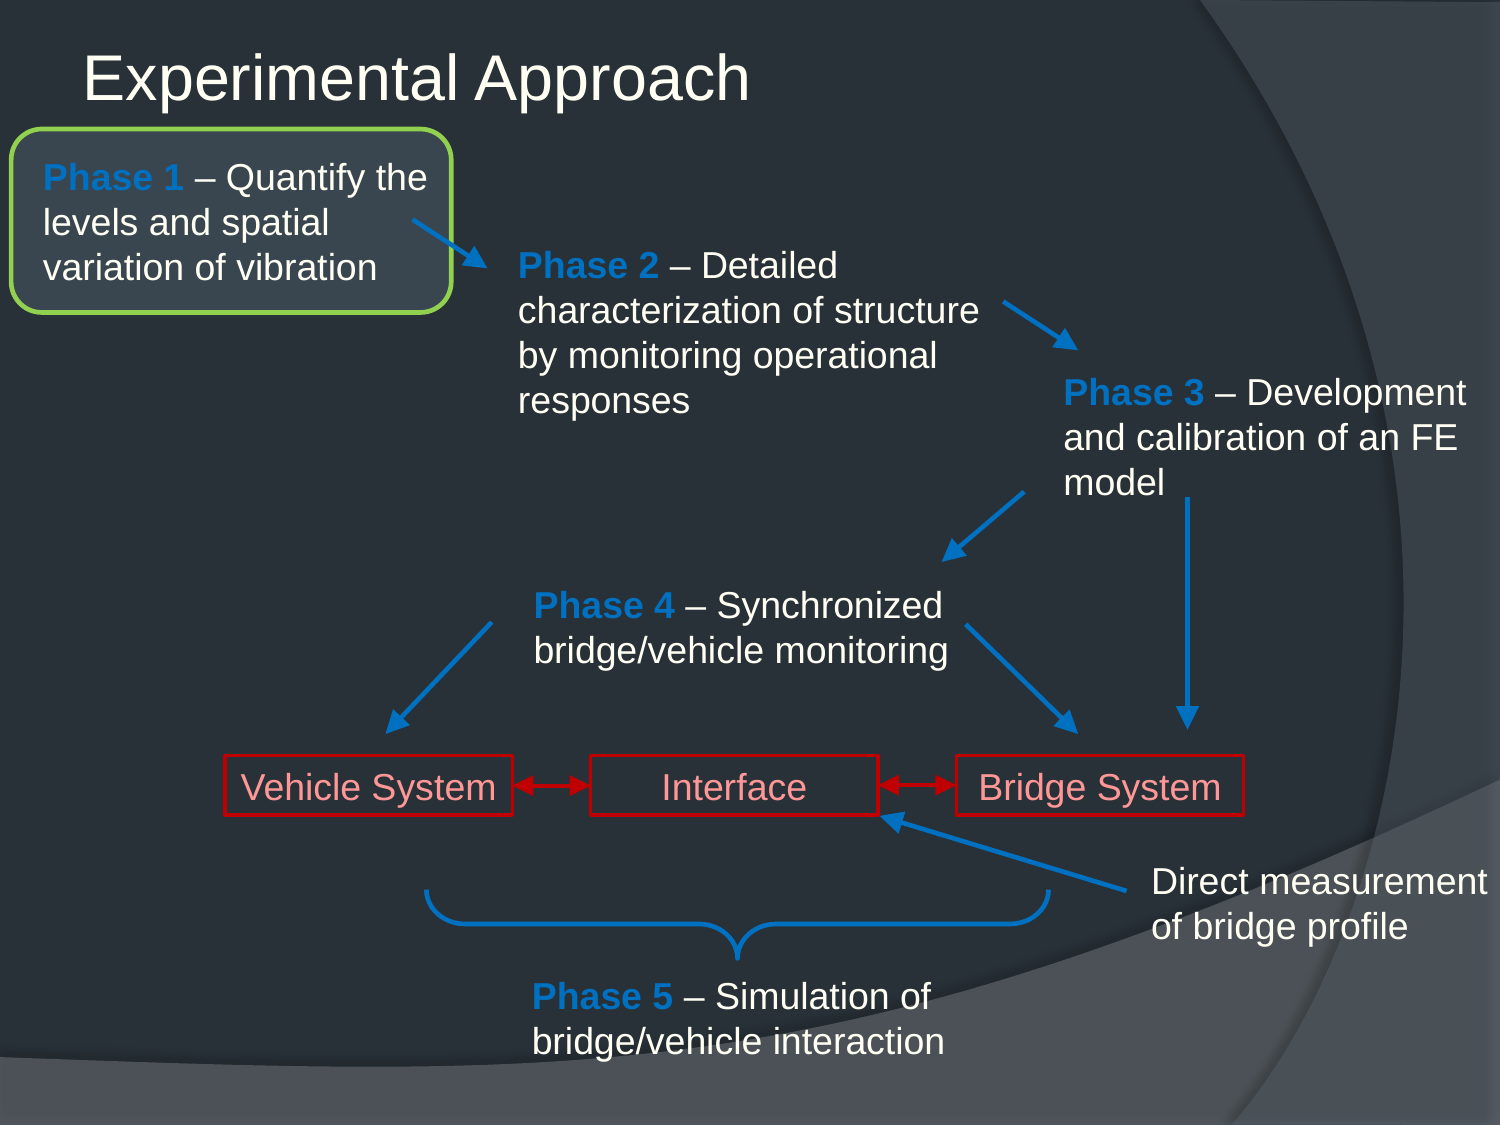

# Experimental Approach

Phase 1 – Quantify the levels and spatial variation of vibration
Phase 2 – Detailed characterization of structure by monitoring operational responses
Phase 3 – Development and calibration of an FE model
Phase 4 – Synchronized bridge/vehicle monitoring

Vehicle System
Interface
Bridge System
Direct measurement of bridge profile
Phase 5 – Simulation of bridge/vehicle interaction